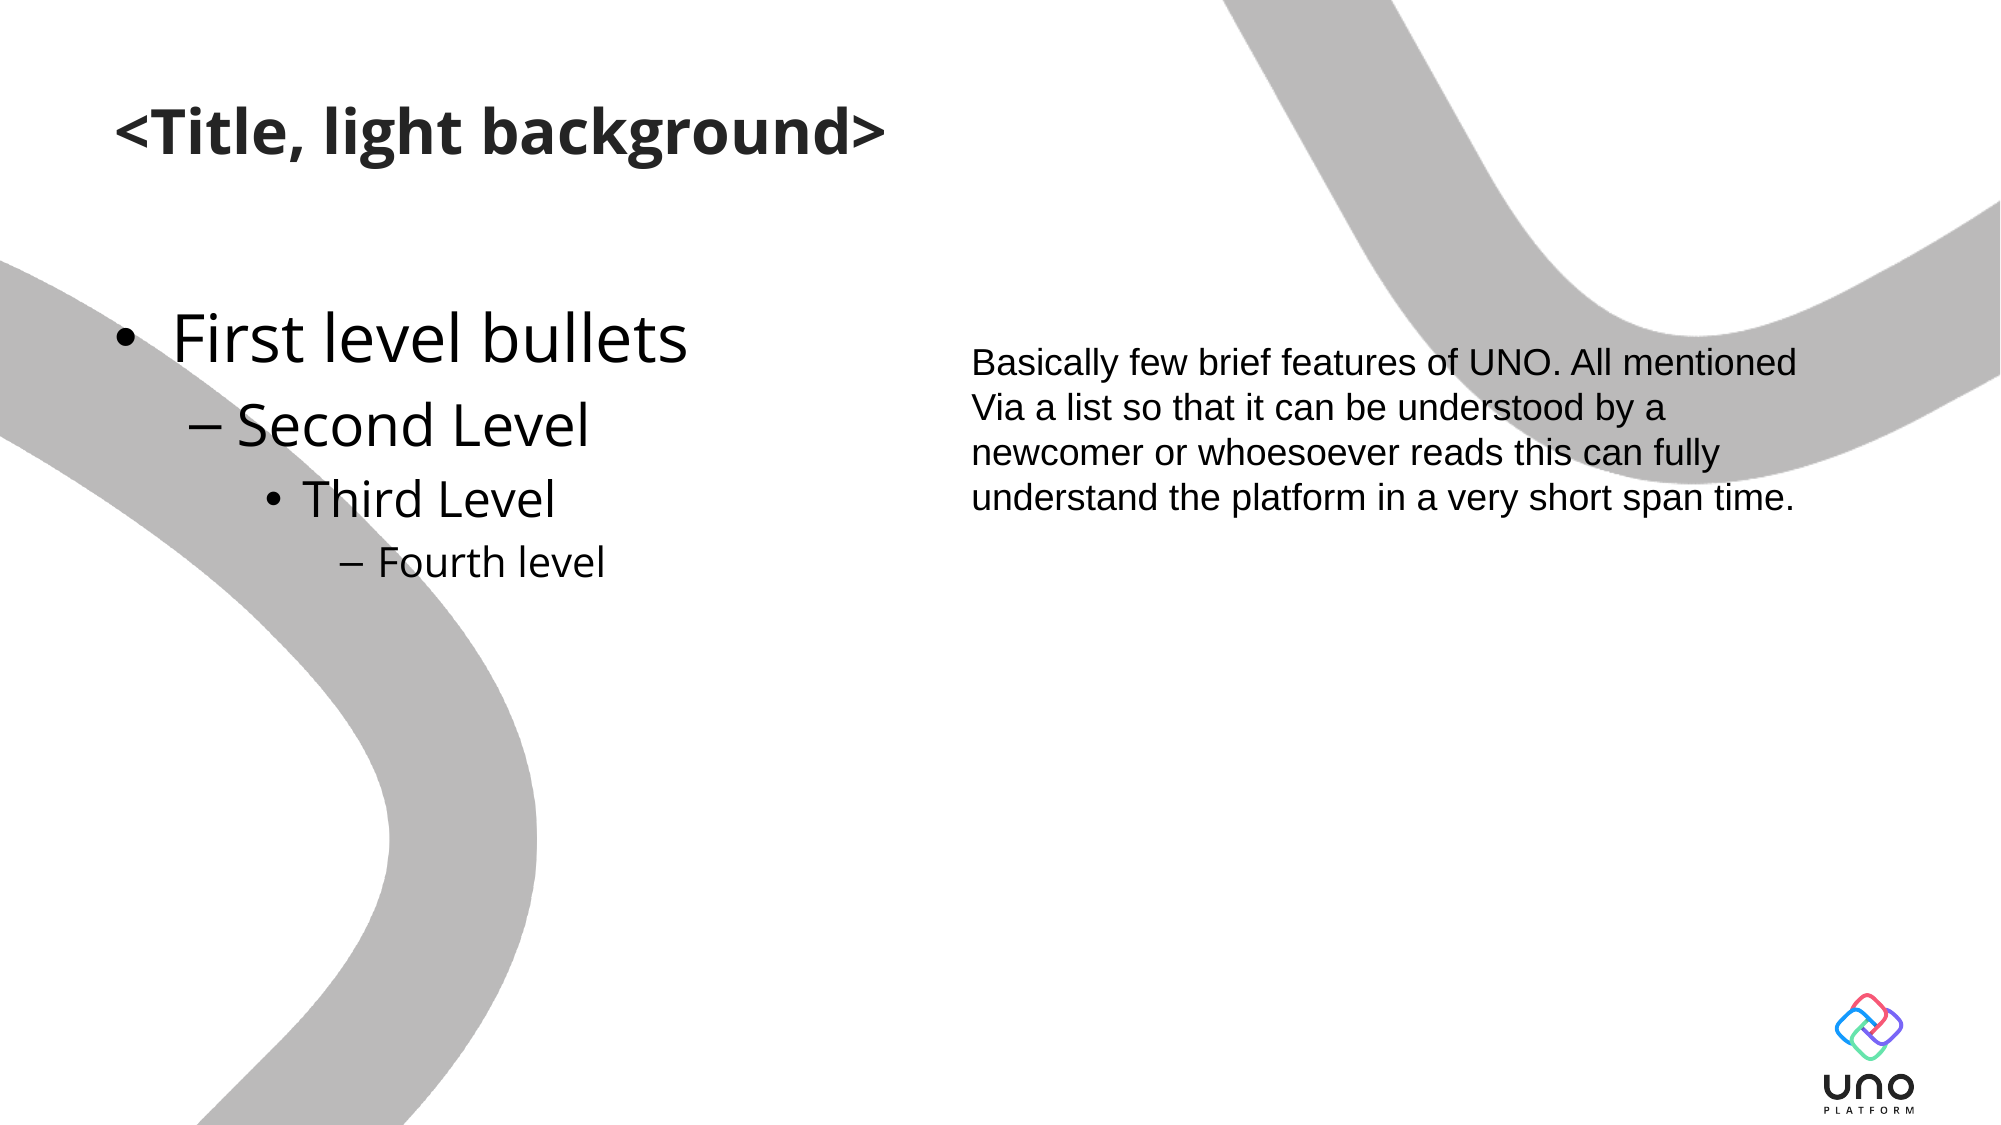

<Title, light background>
First level bullets
Second Level
Third Level
Fourth level
Basically few brief features of UNO. All mentioned
Via a list so that it can be understood by a newcomer or whoesoever reads this can fully understand the platform in a very short span time.